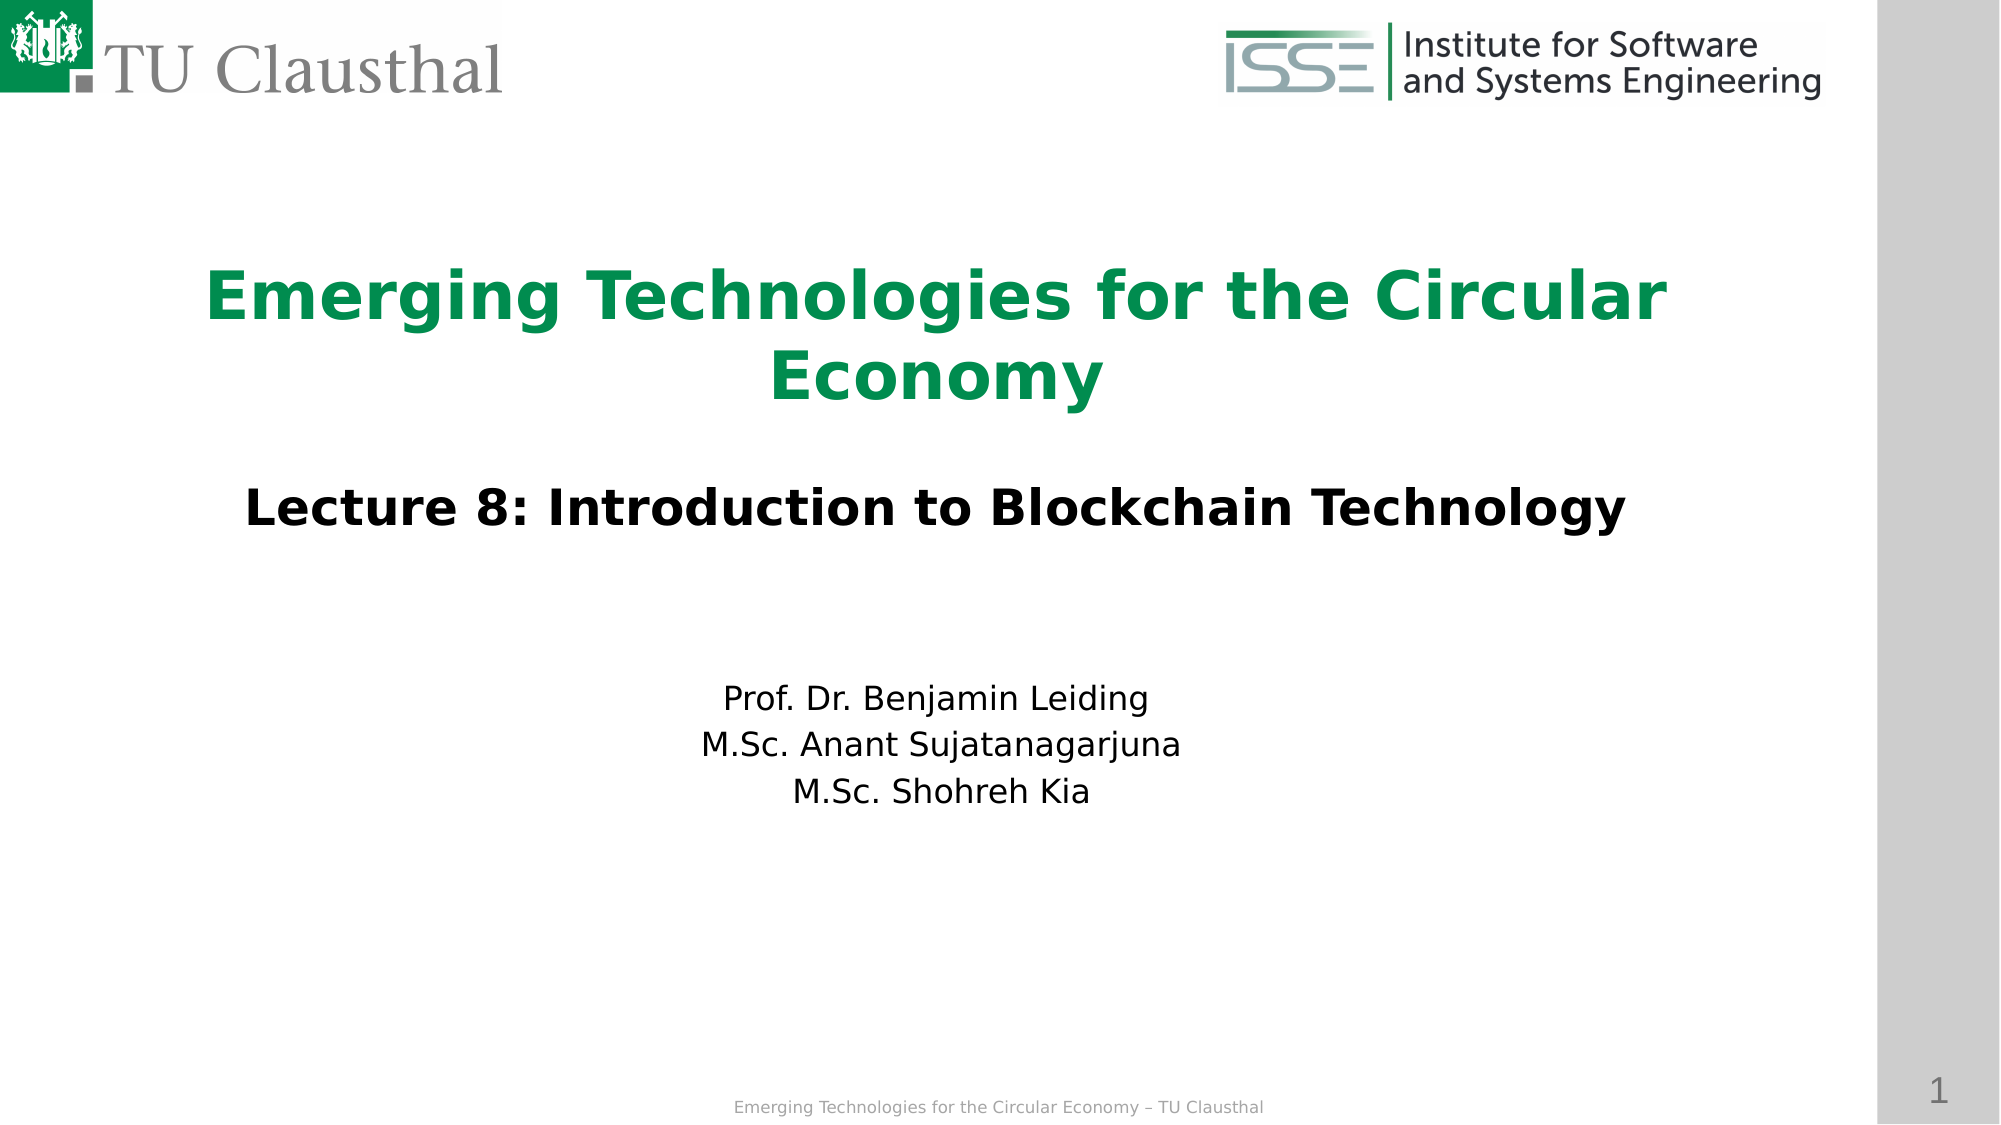

Emerging Technologies for the Circular Economy
Lecture 8: Introduction to Blockchain Technology

Prof. Dr. Benjamin Leiding
 M.Sc. Anant Sujatanagarjuna
 M.Sc. Shohreh Kia